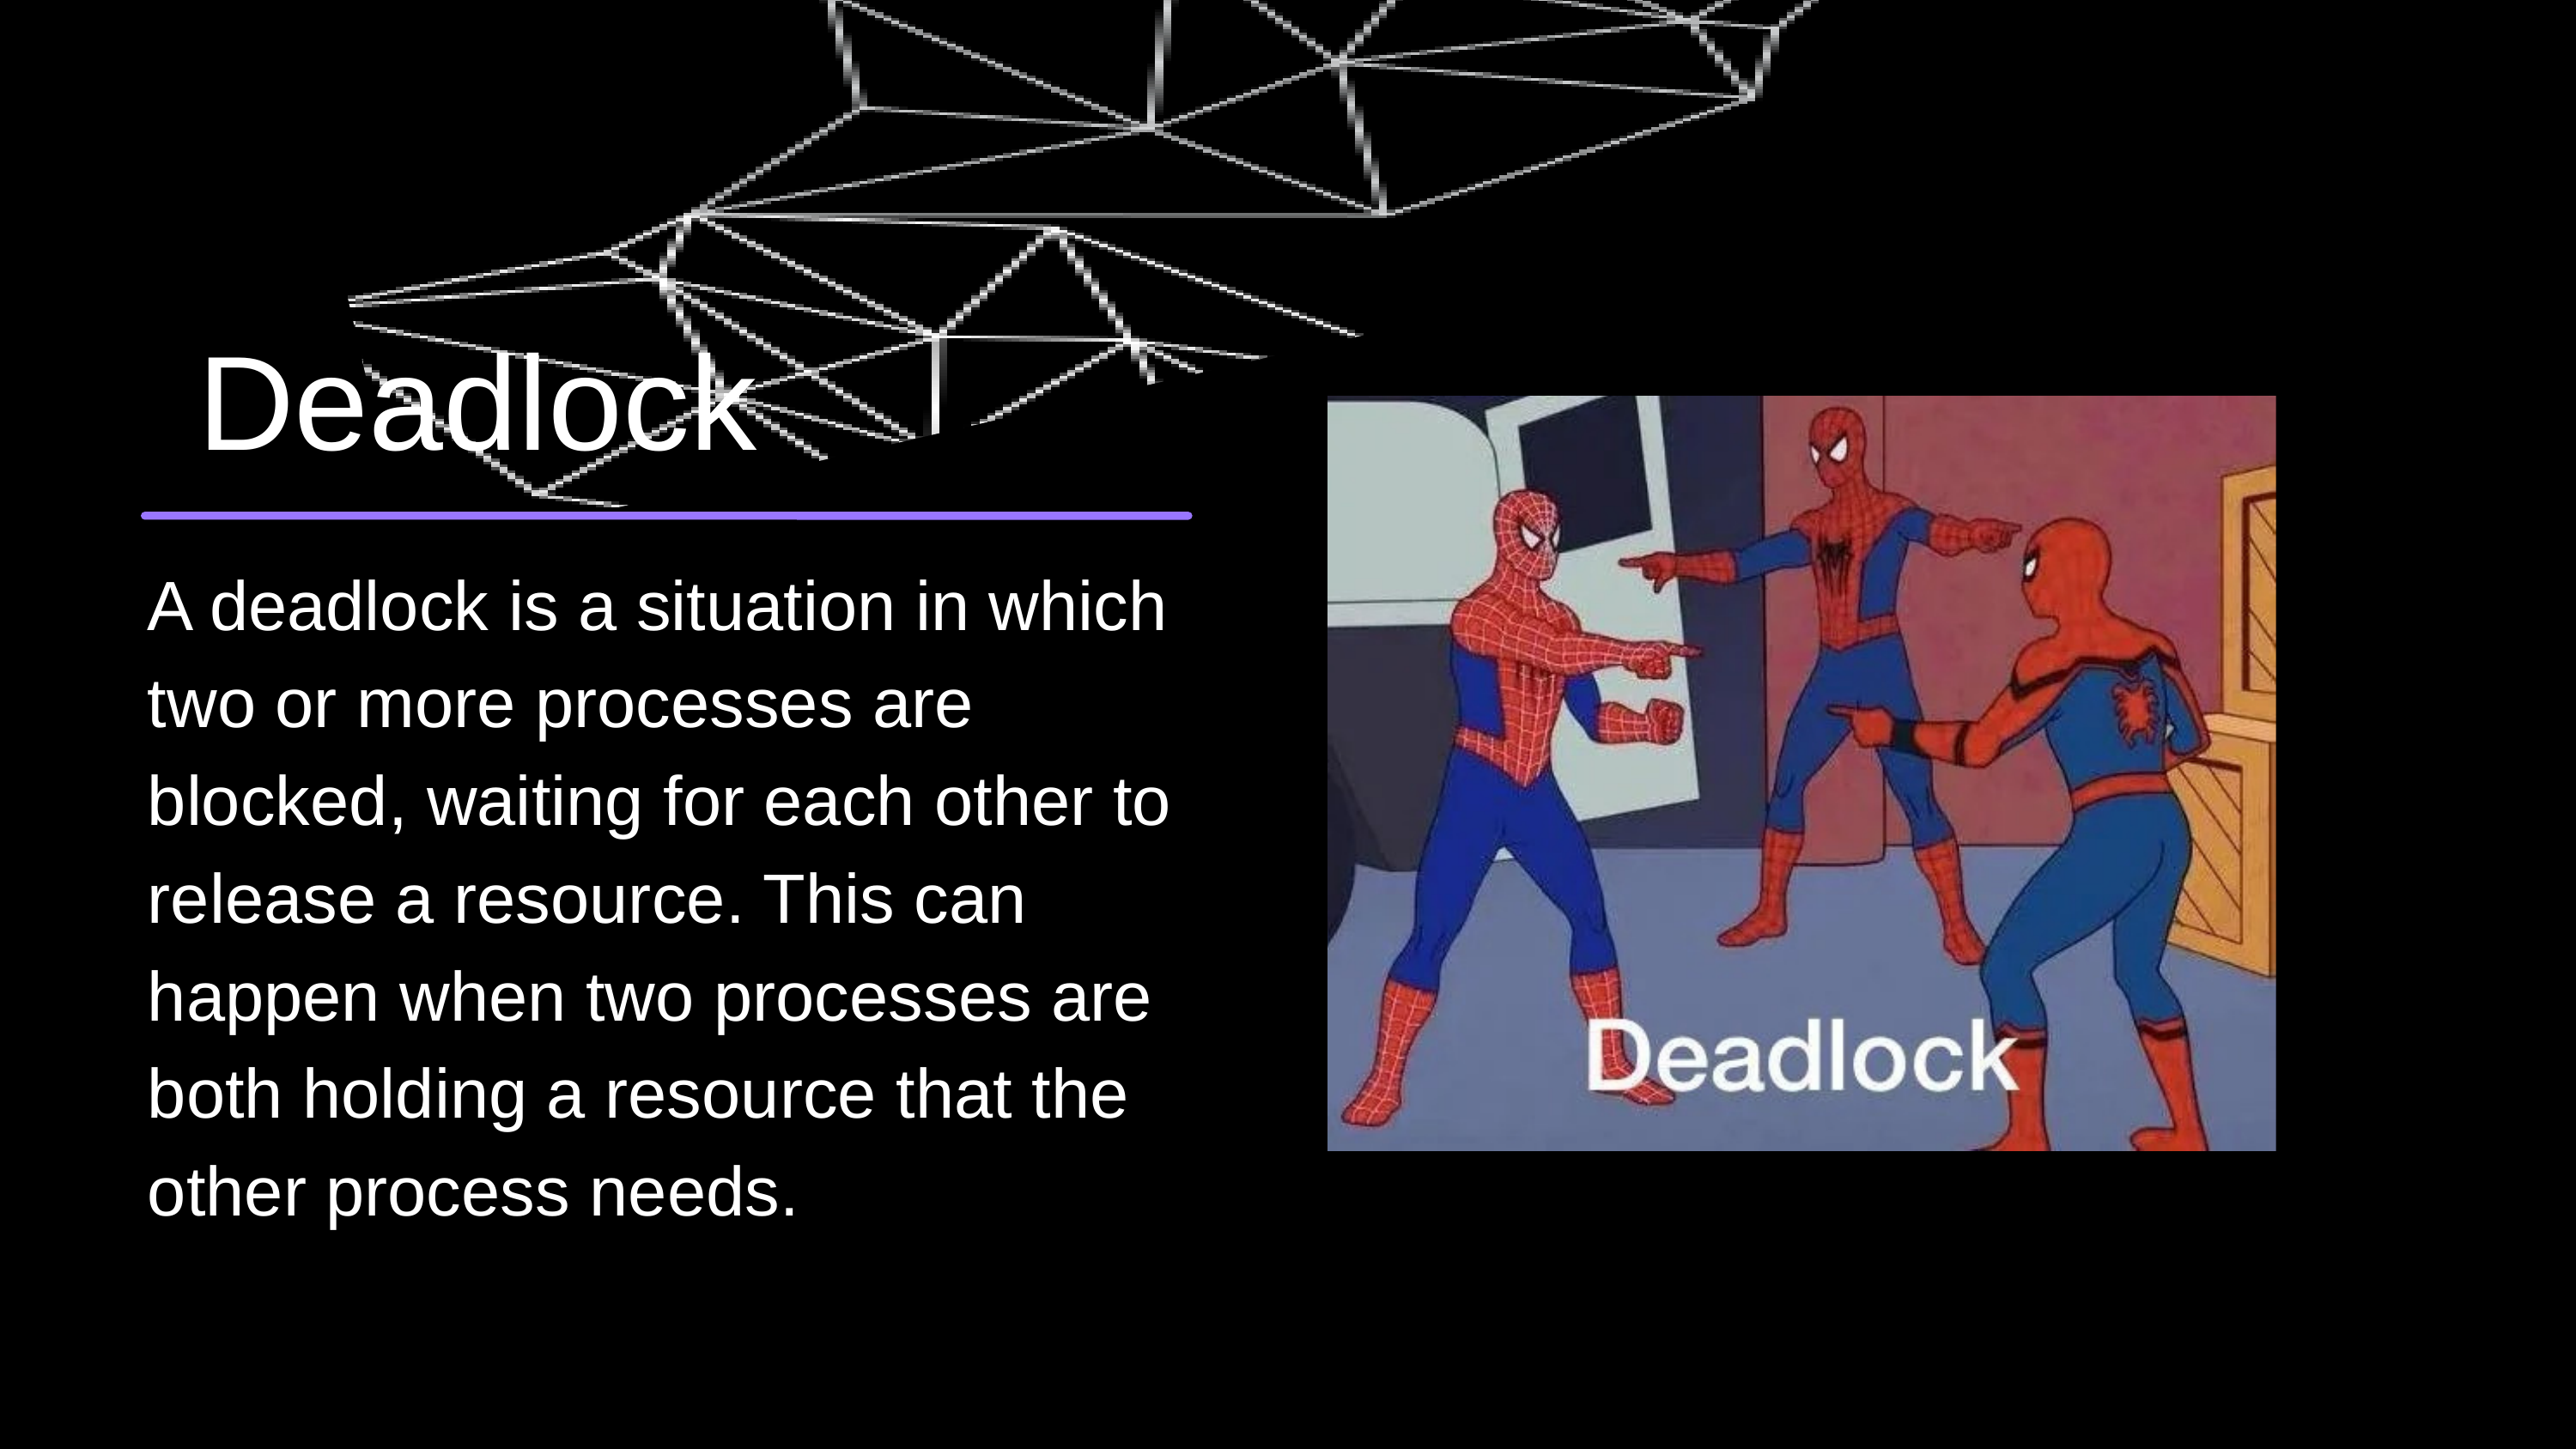

Deadlock

A deadlock is a situation in which two or more processes are blocked, waiting for each other to release a resource. This can happen when two processes are both holding a resource that the other process needs.